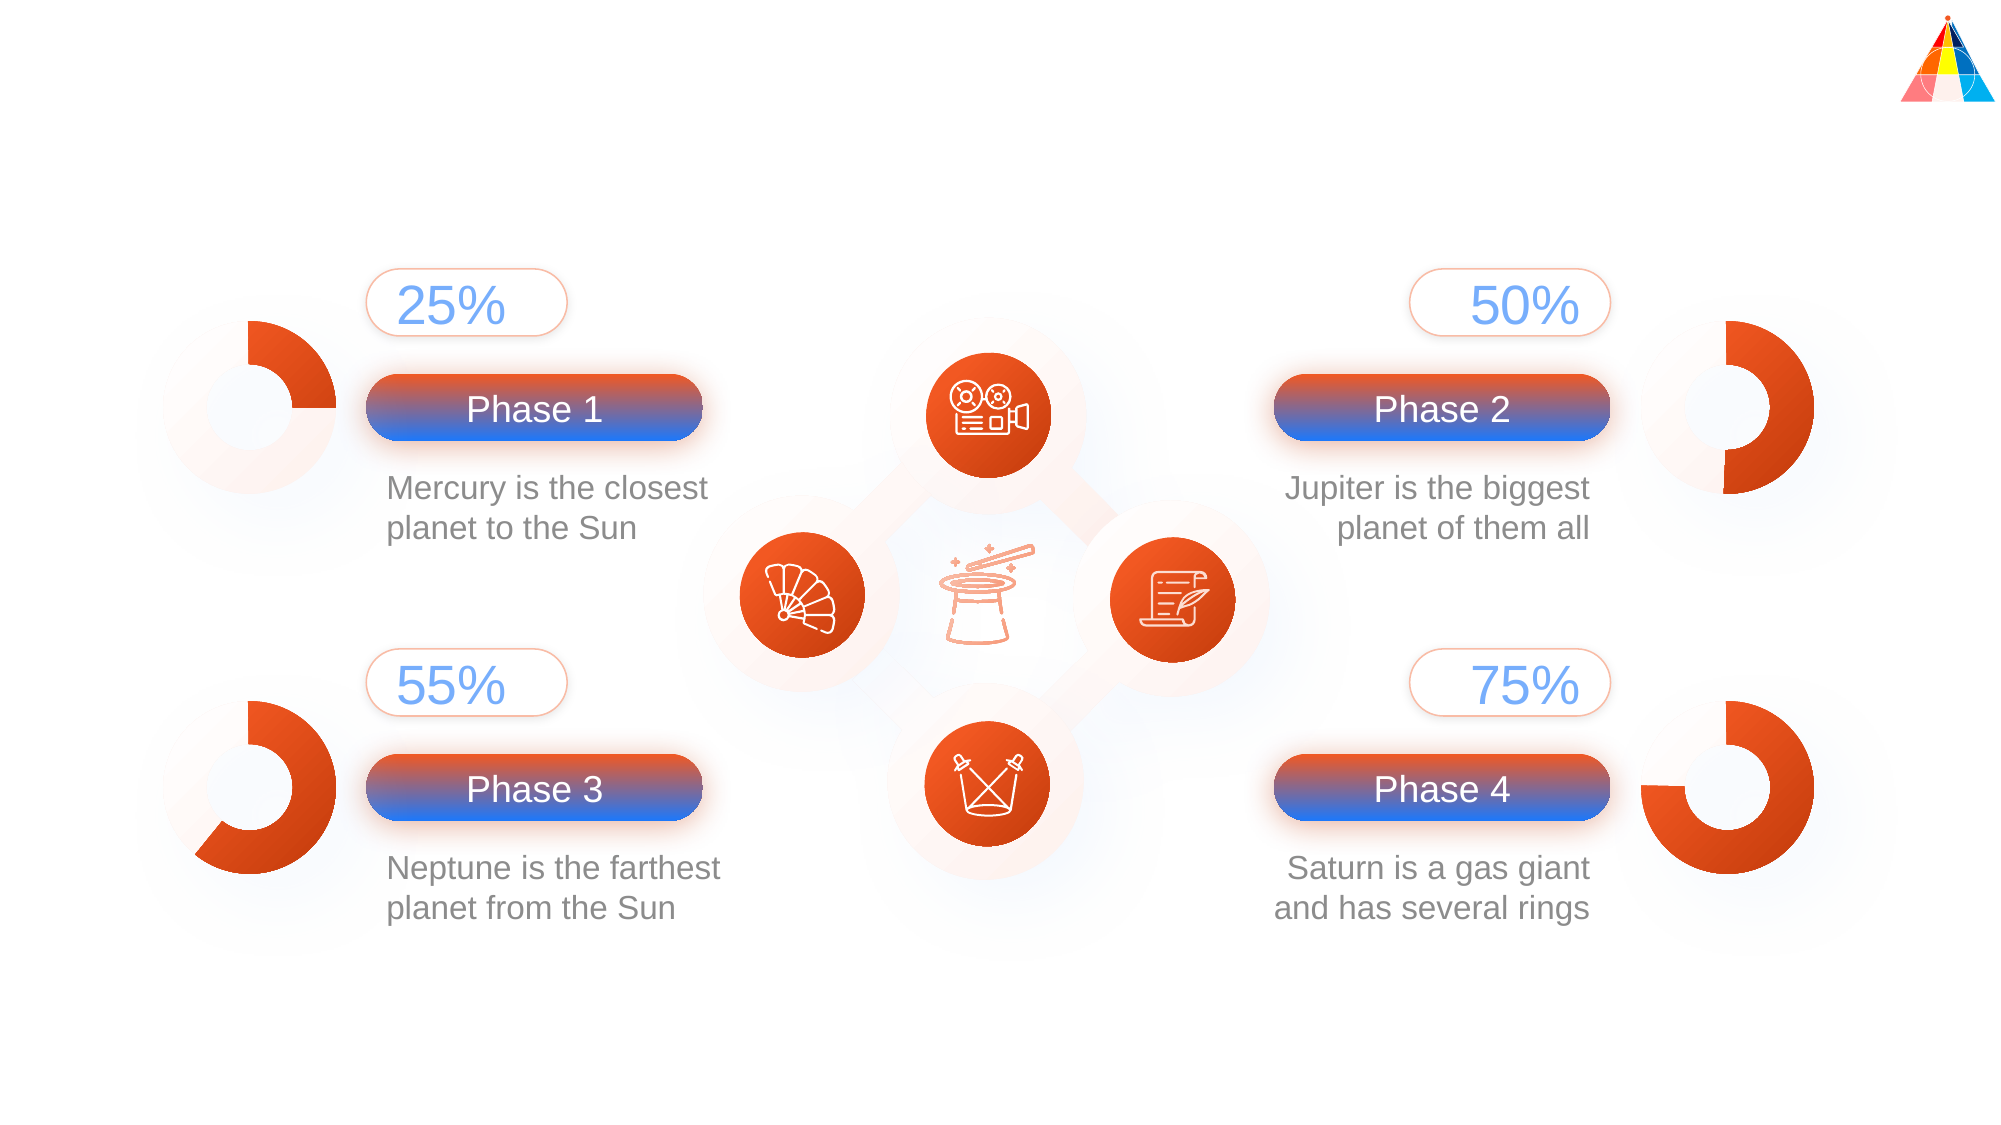

25%
50%

Phase 1
Phase 2

Mercury is the closest planet to the Sun
Jupiter is the biggest planet of them all

55%
75%

Phase 3
Phase 4

Neptune is the farthest planet from the Sun
Saturn is a gas giant and has several rings